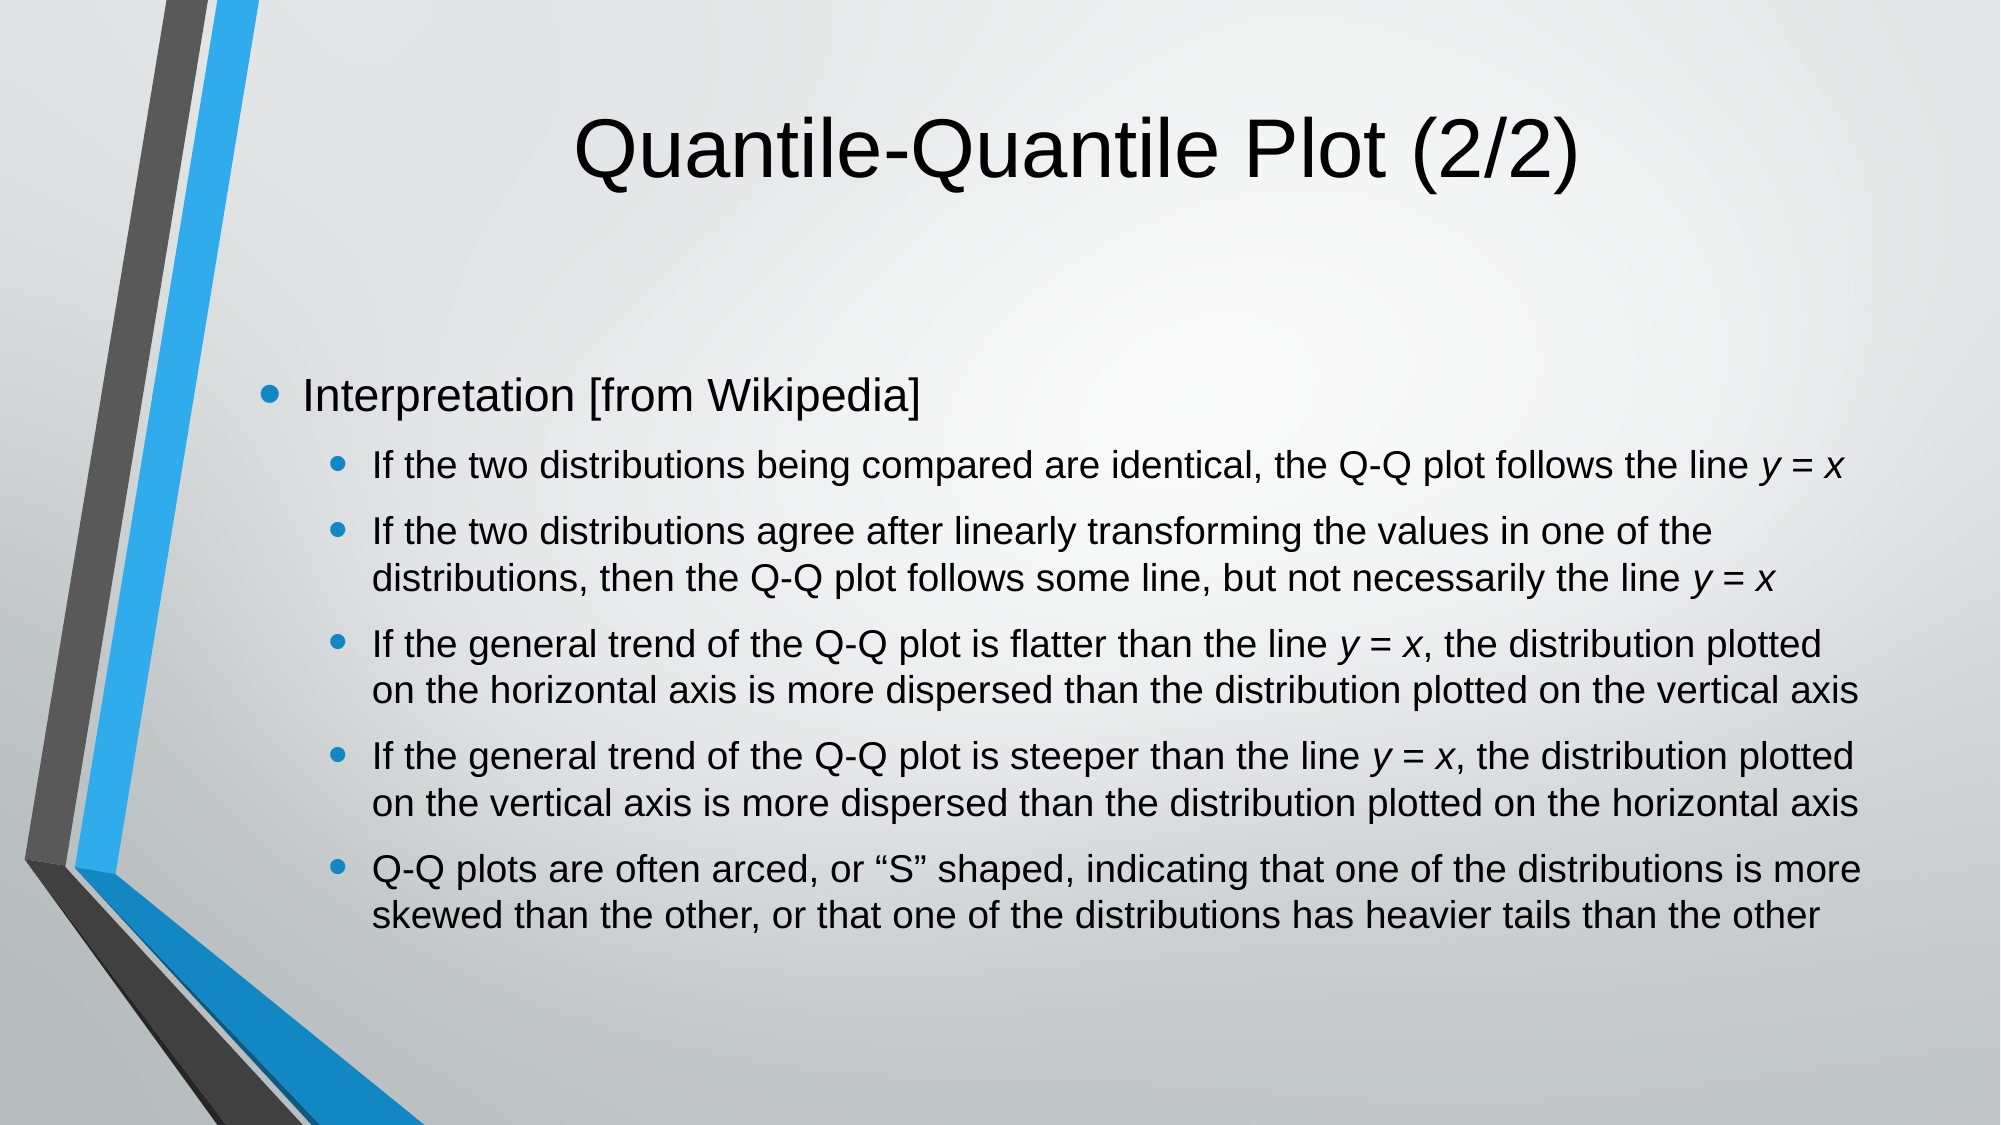

# Quantile-Quantile Plot (2/2)
Interpretation [from Wikipedia]
If the two distributions being compared are identical, the Q-Q plot follows the line y = x
If the two distributions agree after linearly transforming the values in one of the distributions, then the Q-Q plot follows some line, but not necessarily the line y = x
If the general trend of the Q-Q plot is flatter than the line y = x, the distribution plotted on the horizontal axis is more dispersed than the distribution plotted on the vertical axis
If the general trend of the Q-Q plot is steeper than the line y = x, the distribution plotted on the vertical axis is more dispersed than the distribution plotted on the horizontal axis
Q-Q plots are often arced, or “S” shaped, indicating that one of the distributions is more skewed than the other, or that one of the distributions has heavier tails than the other